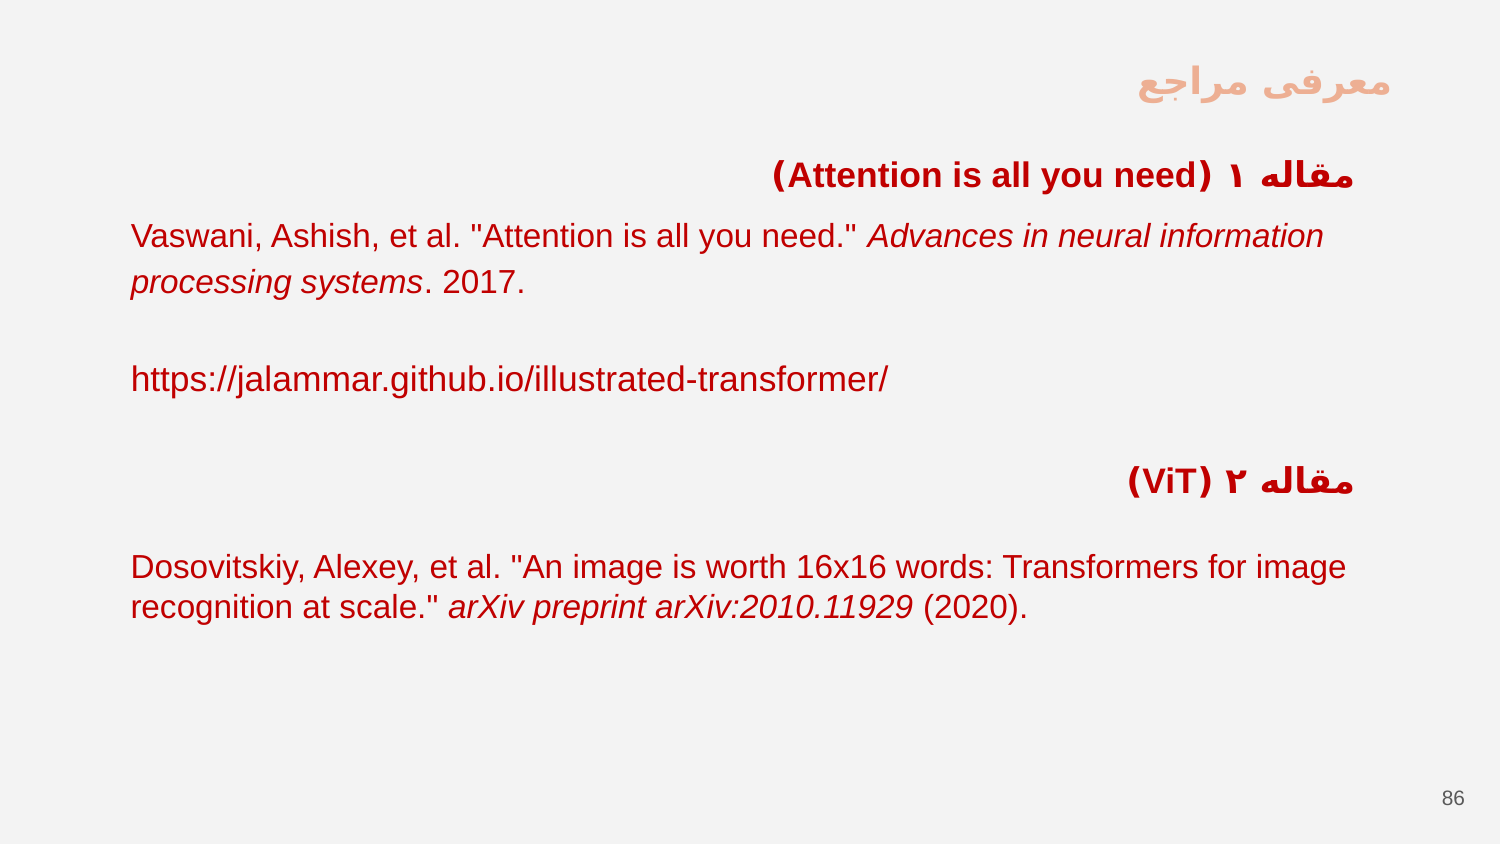

# معرفی مراجع
مقاله ۱ (Attention is all you need)

Vaswani, Ashish, et al. "Attention is all you need." Advances in neural information processing systems. 2017.

https://jalammar.github.io/illustrated-transformer/

مقاله ۲ (ViT)

Dosovitskiy, Alexey, et al. "An image is worth 16x16 words: Transformers for image recognition at scale." arXiv preprint arXiv:2010.11929 (2020).

86